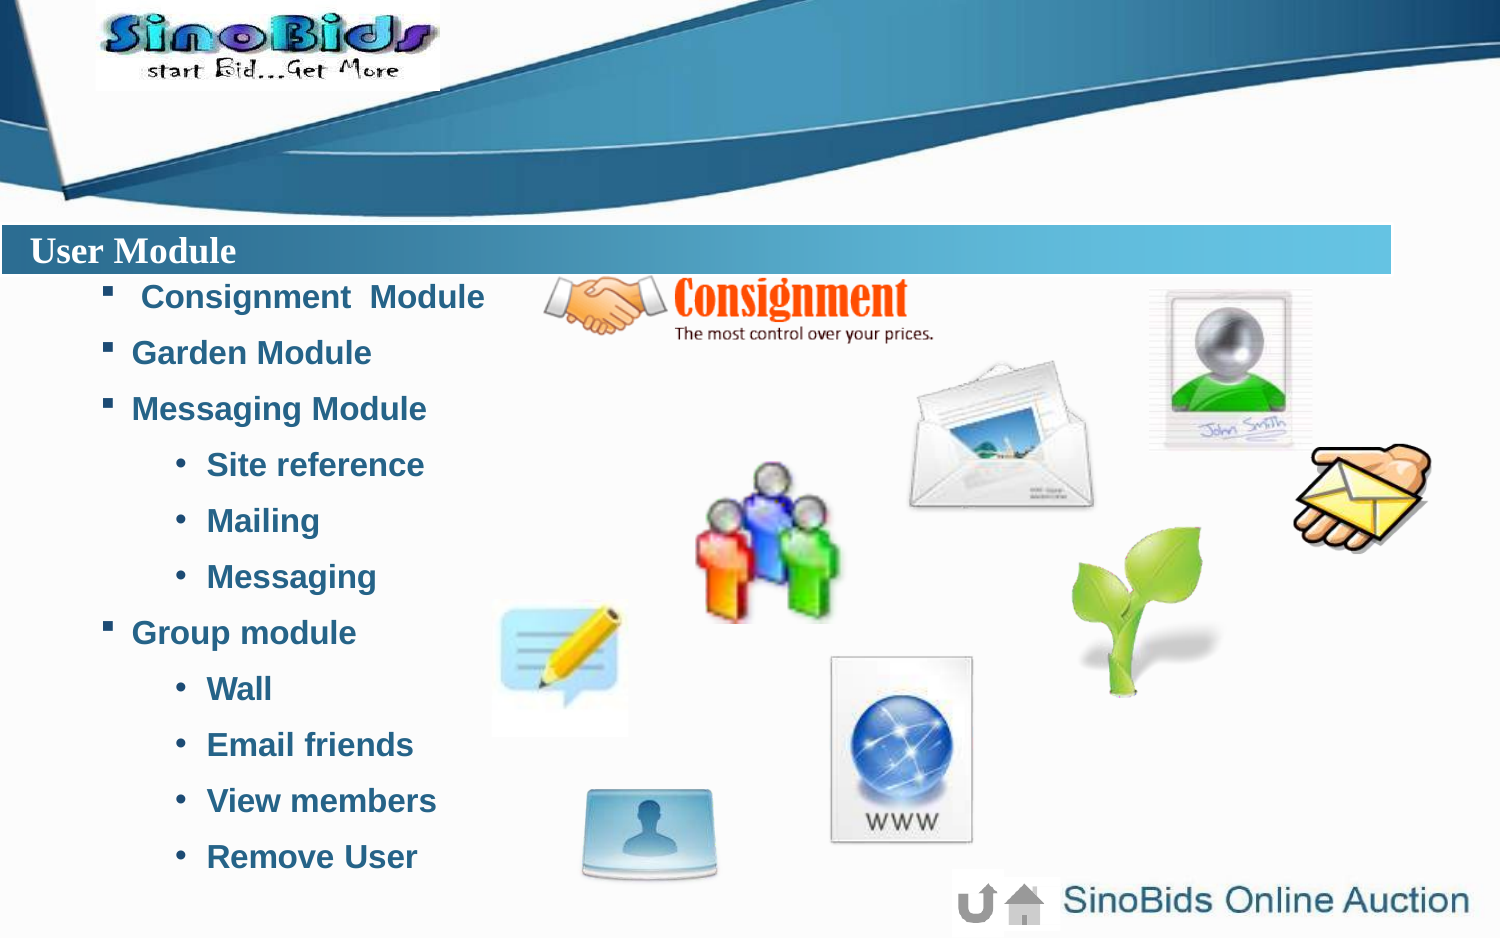

# User Module
Consignment Module
Garden Module
Messaging Module
Site reference
Mailing
Messaging
Group module
Wall
Email friends
View members
Remove User